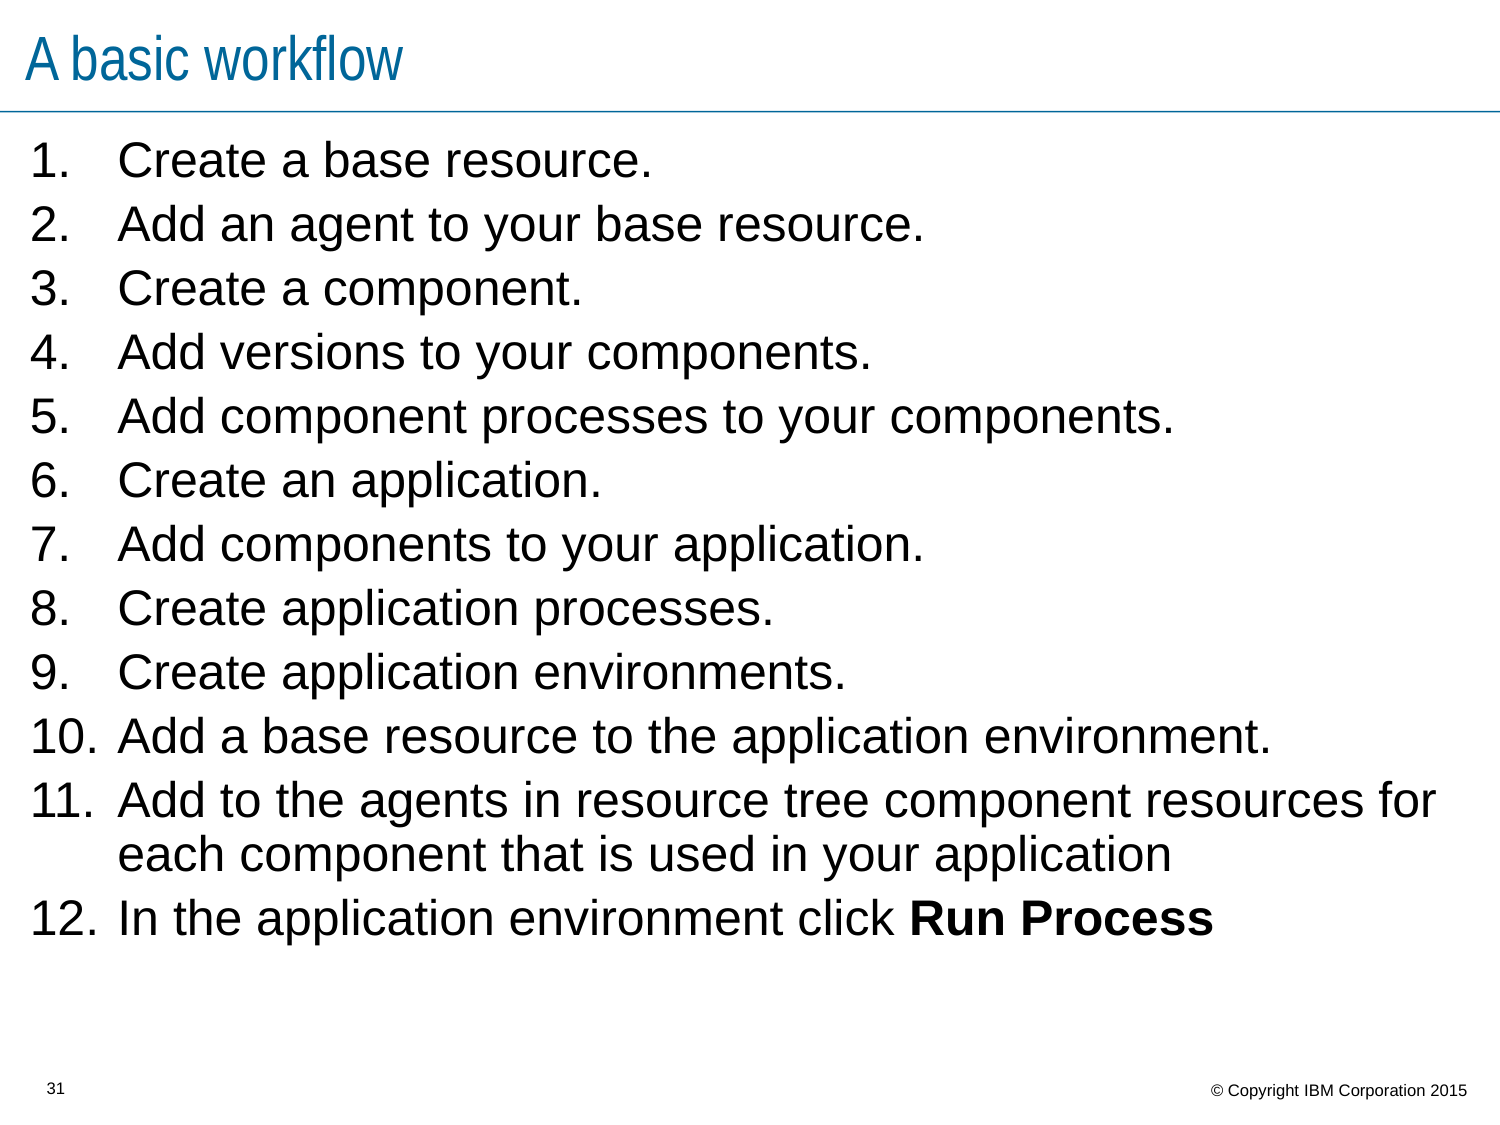

# A basic workflow
Create a base resource.
Add an agent to your base resource.
Create a component.
Add versions to your components.
Add component processes to your components.
Create an application.
Add components to your application.
Create application processes.
Create application environments.
Add a base resource to the application environment.
Add to the agents in resource tree component resources for each component that is used in your application
In the application environment click Run Process